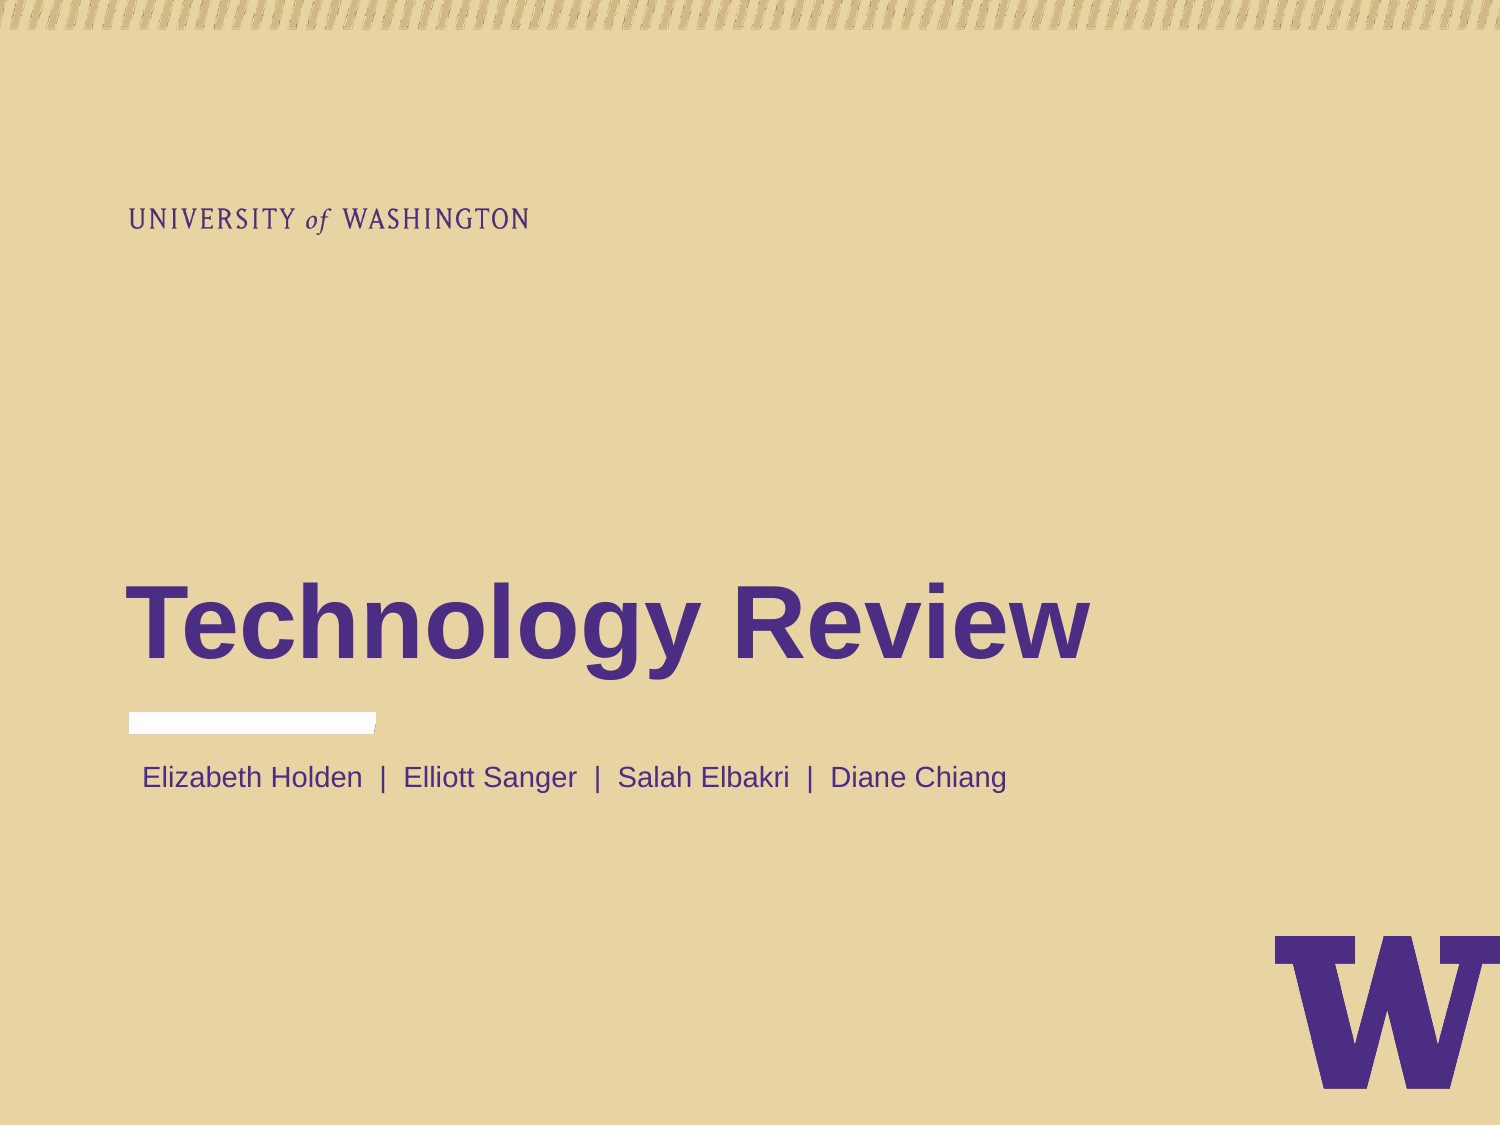

# Technology Review
Elizabeth Holden  |  Elliott Sanger  |  Salah Elbakri  |  Diane Chiang